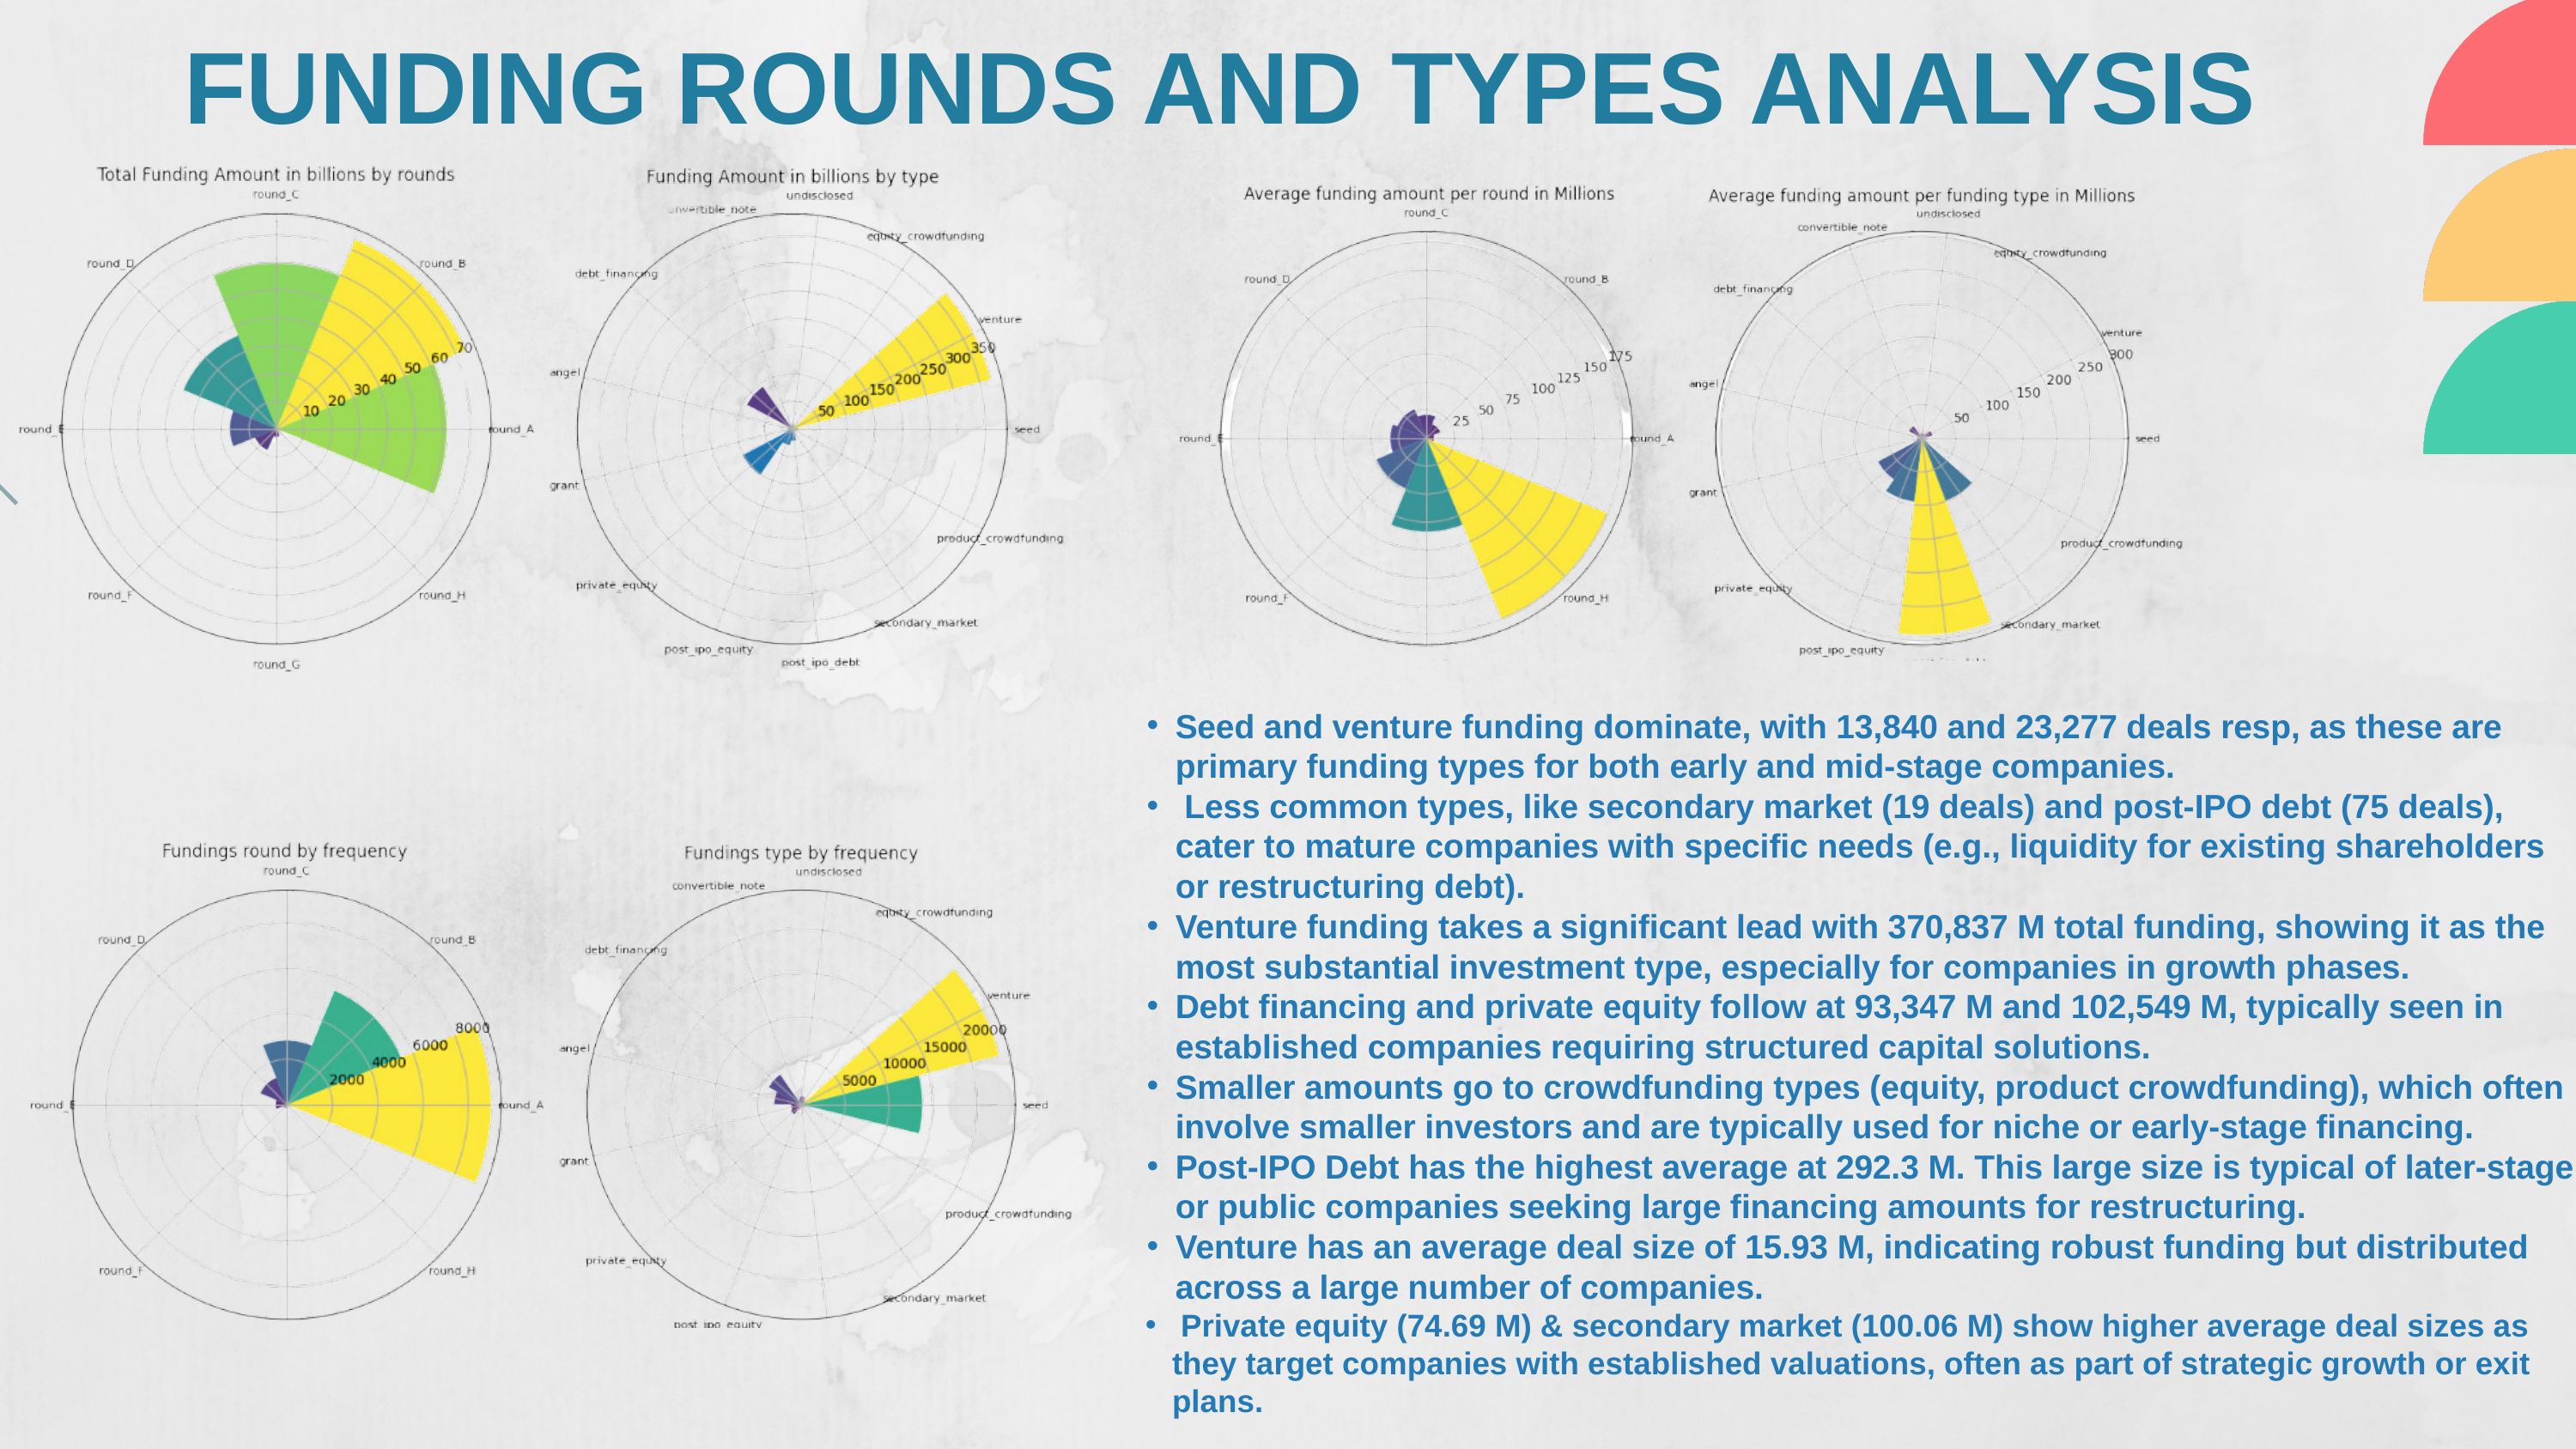

FUNDING ROUNDS AND TYPES ANALYSIS

Seed and venture funding dominate, with 13,840 and 23,277 deals resp, as these are primary funding types for both early and mid-stage companies.
 Less common types, like secondary market (19 deals) and post-IPO debt (75 deals), cater to mature companies with specific needs (e.g., liquidity for existing shareholders or restructuring debt).
Venture funding takes a significant lead with 370,837 M total funding, showing it as the most substantial investment type, especially for companies in growth phases.
Debt financing and private equity follow at 93,347 M and 102,549 M, typically seen in established companies requiring structured capital solutions.
Smaller amounts go to crowdfunding types (equity, product crowdfunding), which often involve smaller investors and are typically used for niche or early-stage financing.
Post-IPO Debt has the highest average at 292.3 M. This large size is typical of later-stage or public companies seeking large financing amounts for restructuring.
Venture has an average deal size of 15.93 M, indicating robust funding but distributed across a large number of companies.
 Private equity (74.69 M) & secondary market (100.06 M) show higher average deal sizes as they target companies with established valuations, often as part of strategic growth or exit plans.